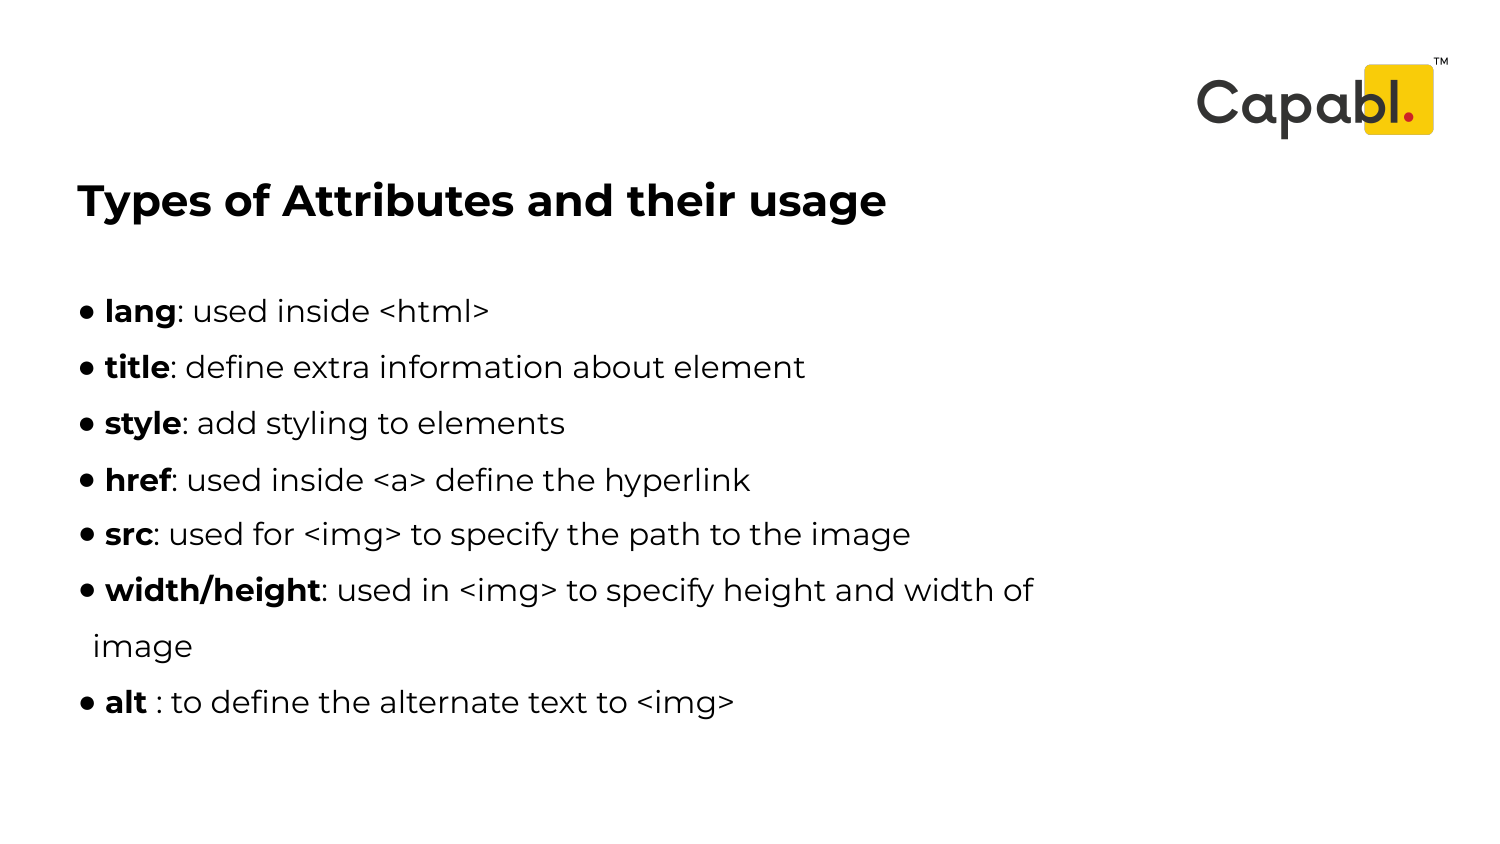

Types of Attributes and their usage
# lang: used inside <html>
 title: define extra information about element
 style: add styling to elements
 href: used inside <a> define the hyperlink

 src: used for <img> to specify the path to the image
 width/height: used in <img> to specify height and width of image
 alt : to define the alternate text to <img>